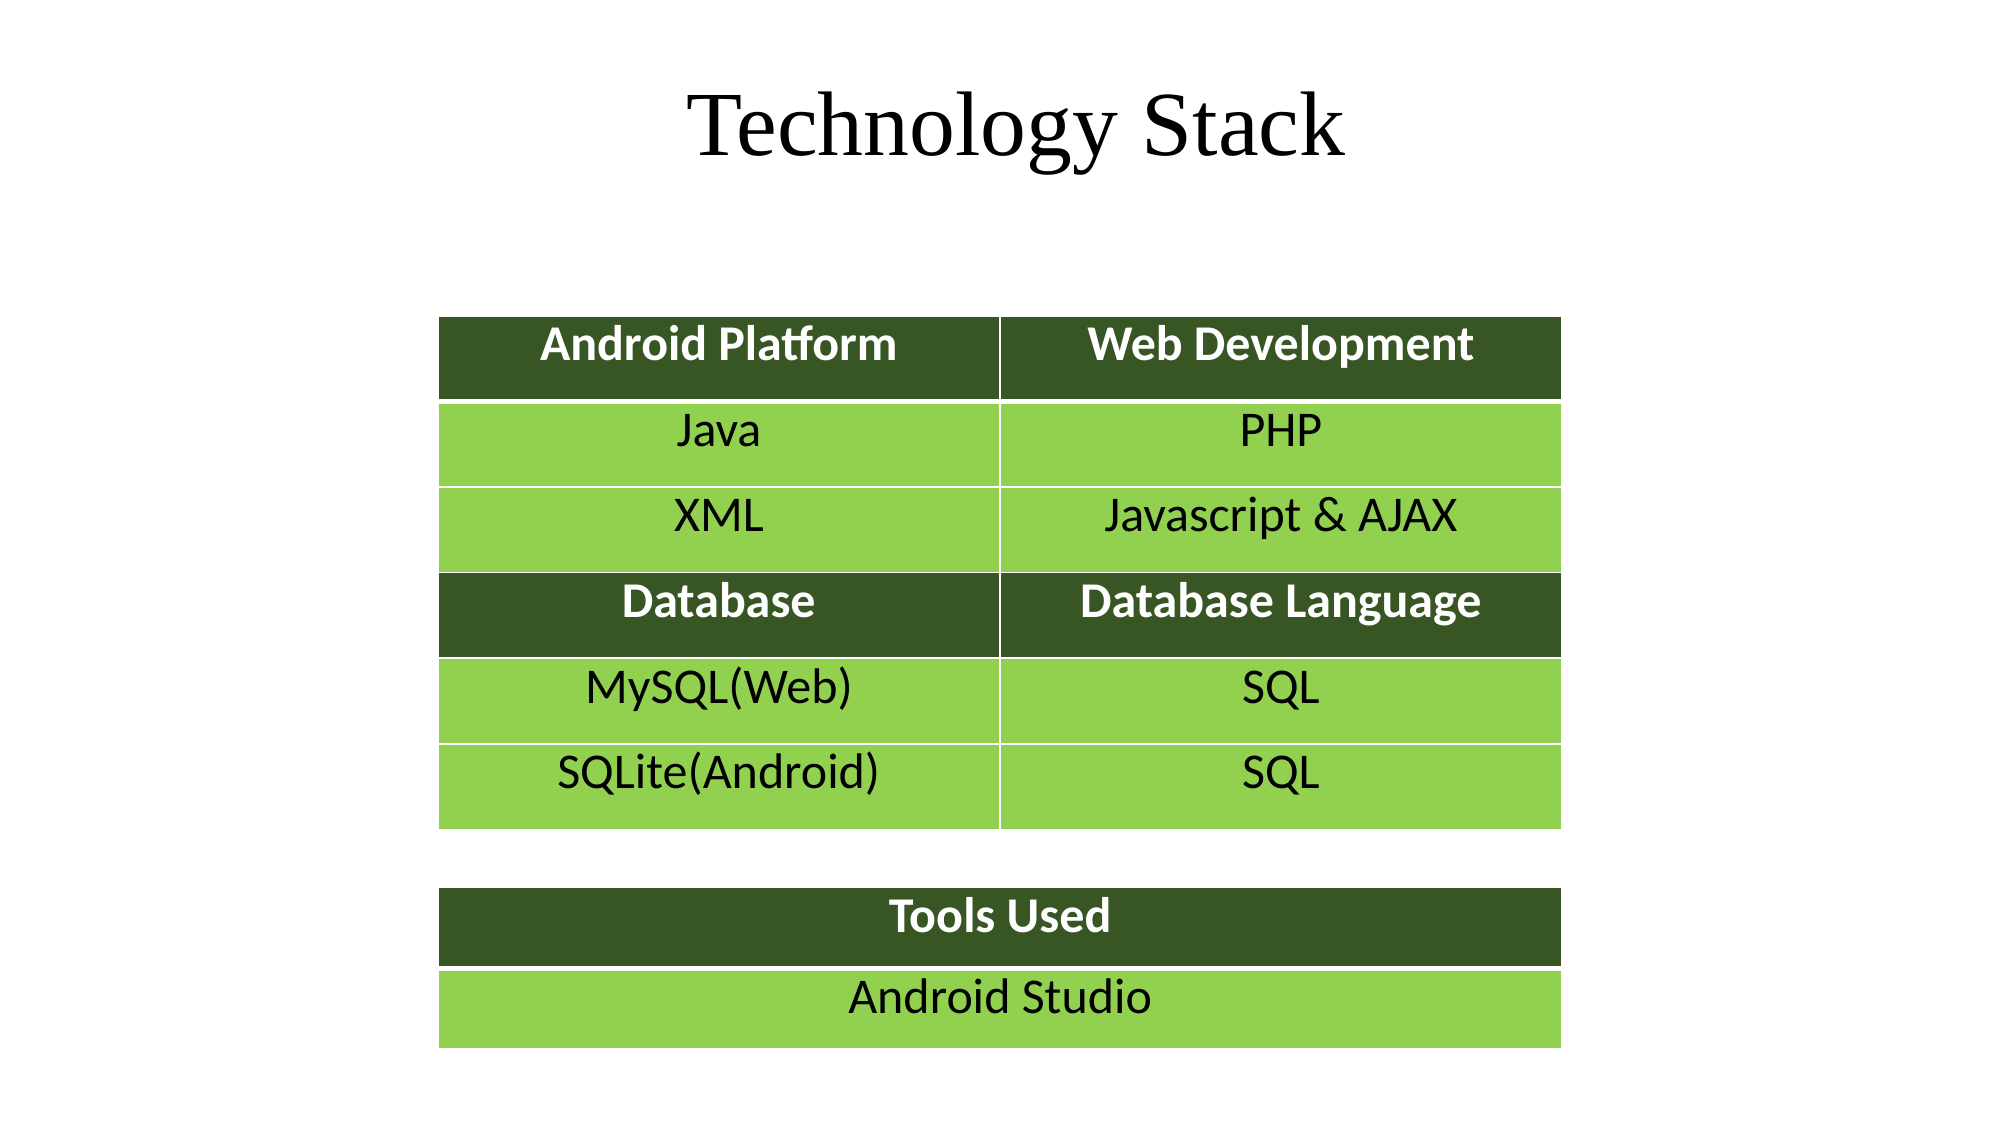

Technology Stack
| Android Platform | Web Development |
| --- | --- |
| Java | PHP |
| XML | Javascript & AJAX |
| Database | Database Language |
| MySQL(Web) | SQL |
| SQLite(Android) | SQL |

| Tools Used |
| --- |
| Android Studio |